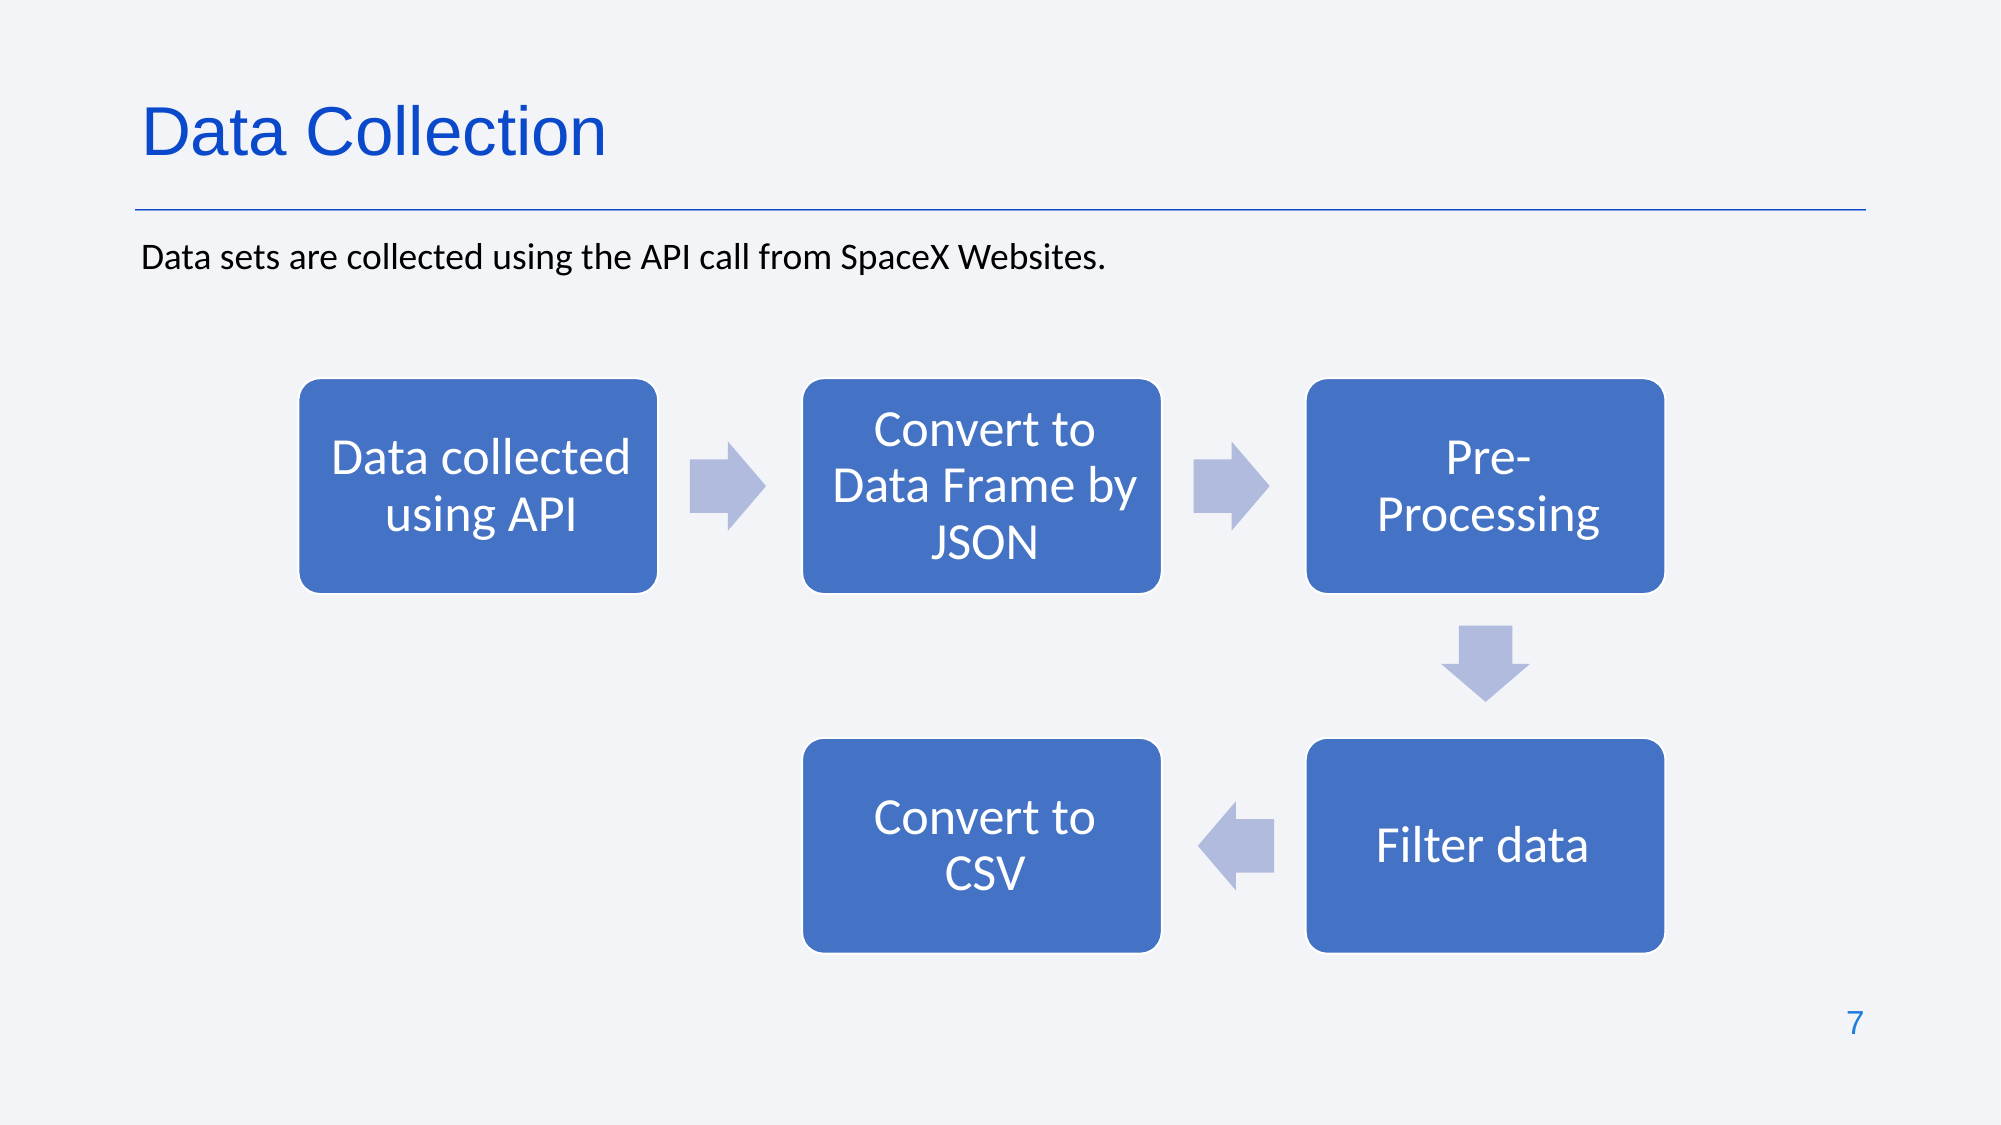

Data Collection
Data sets are collected using the API call from SpaceX Websites.

Data collected using API

Convert to Data Frame by JSON

Pre-Processing

Filter data

Convert to CSV
7